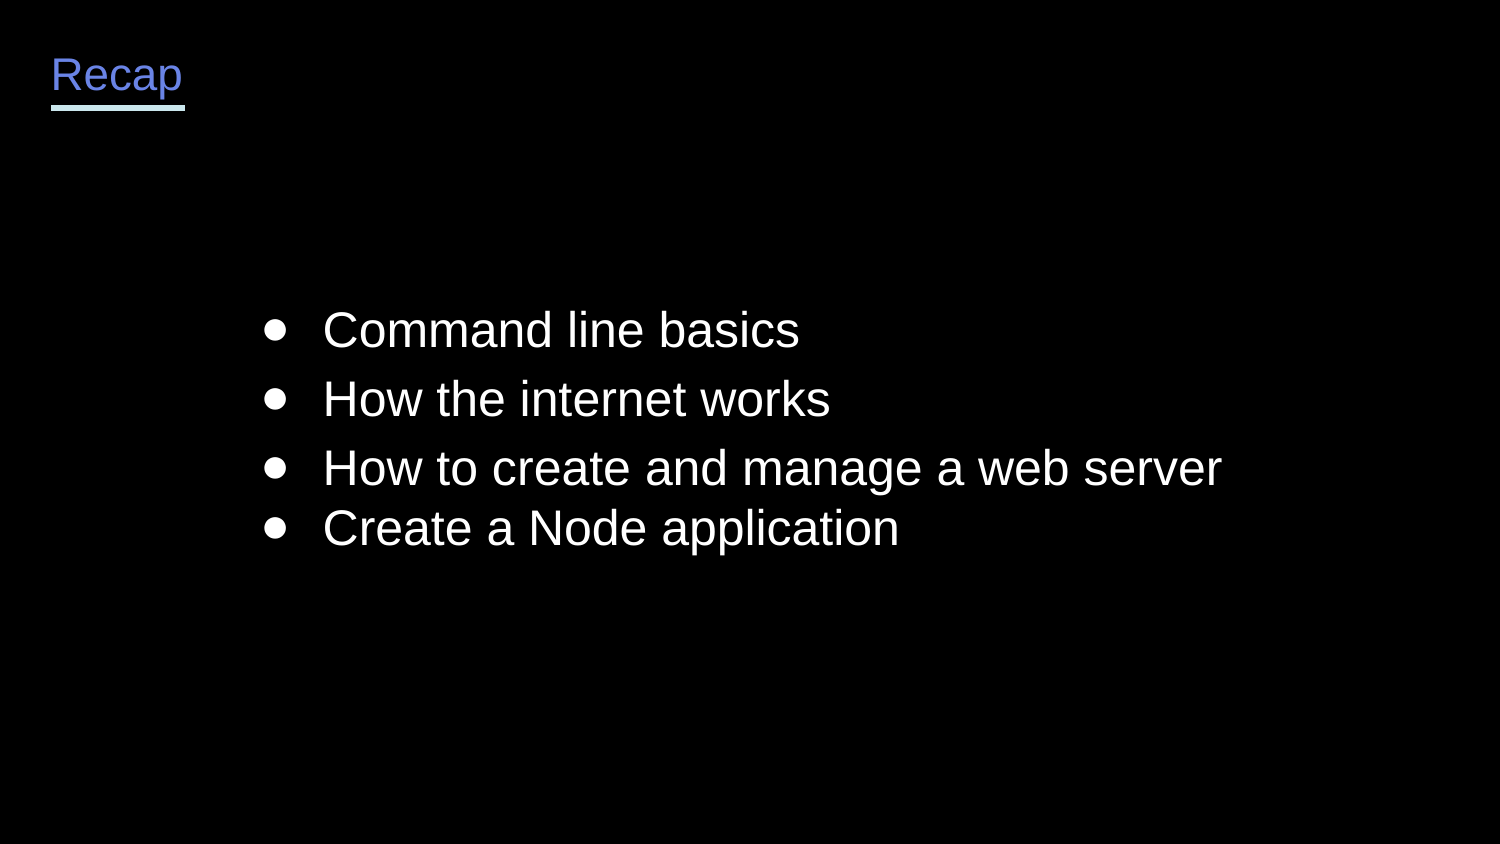

Recap
Command line basics
How the internet works
How to create and manage a web server
Create a Node application